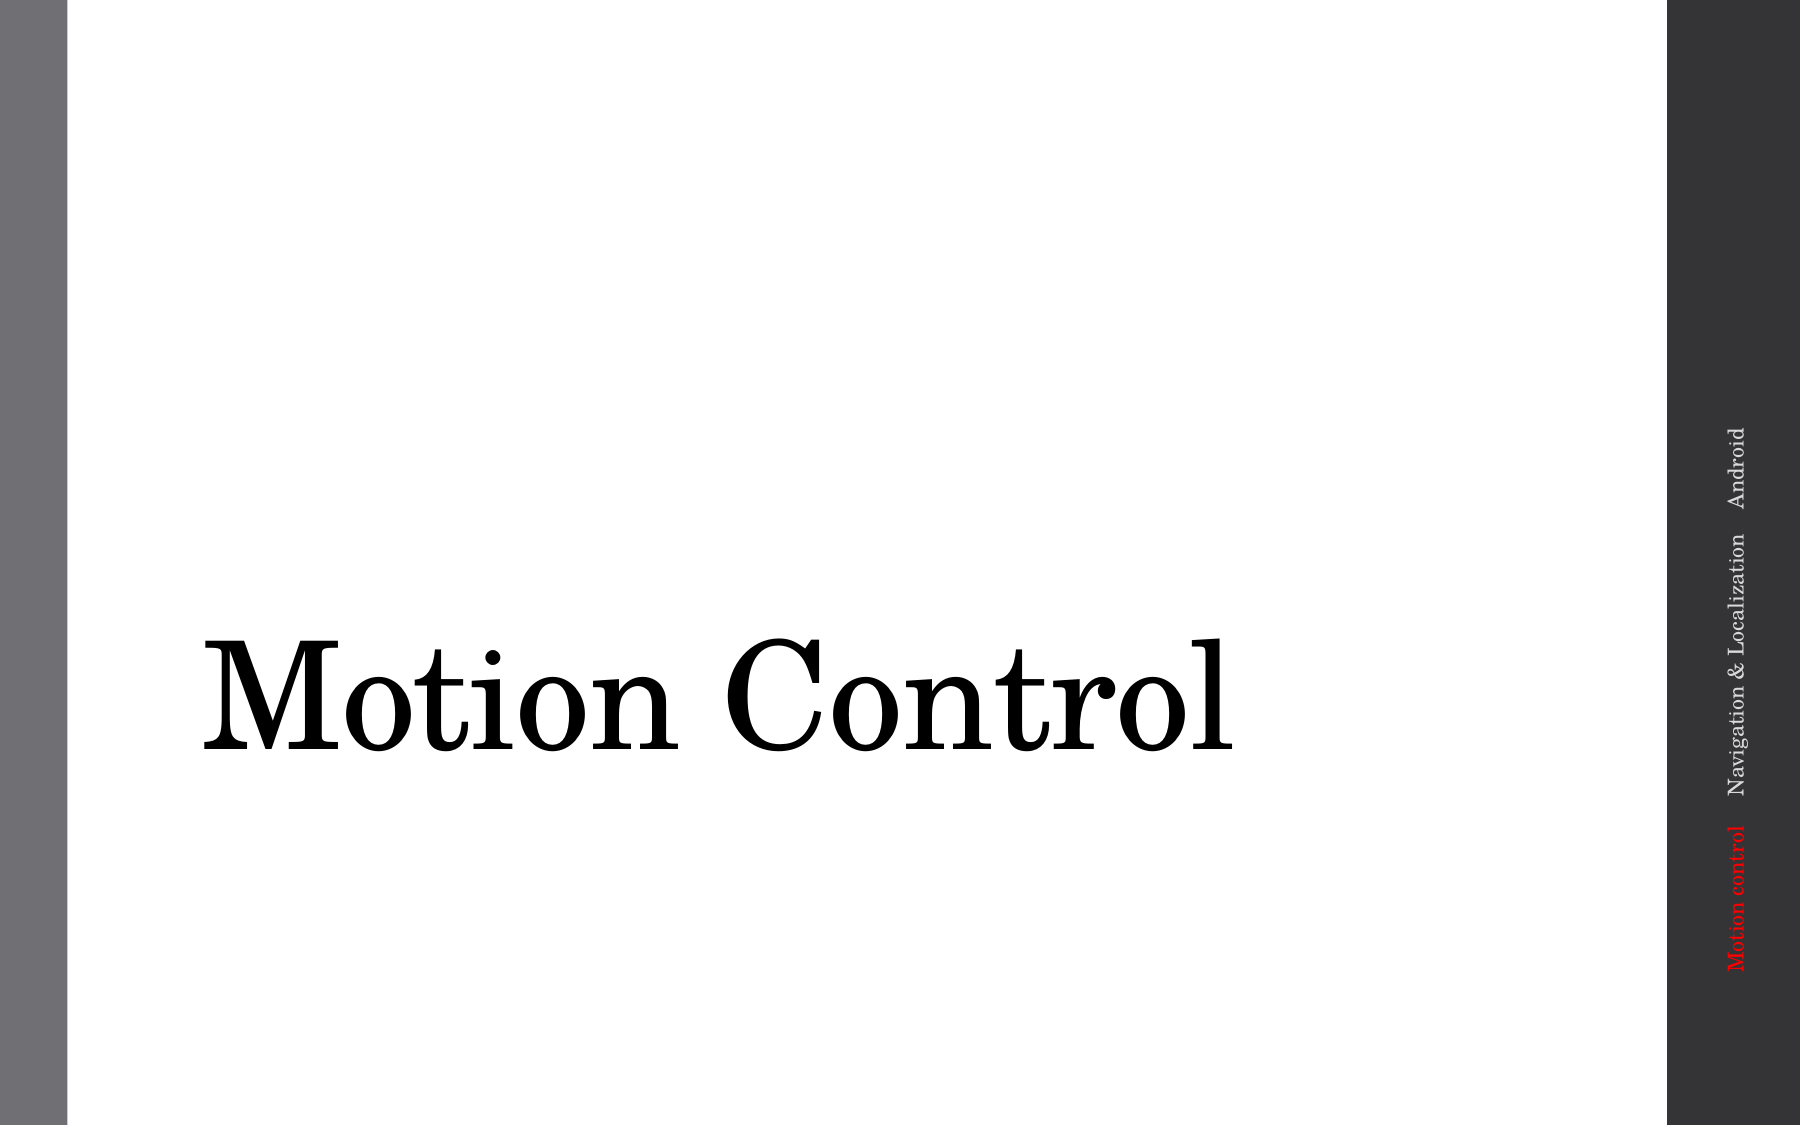

# Motion Control
Motion control     Navigation & Localization    Android